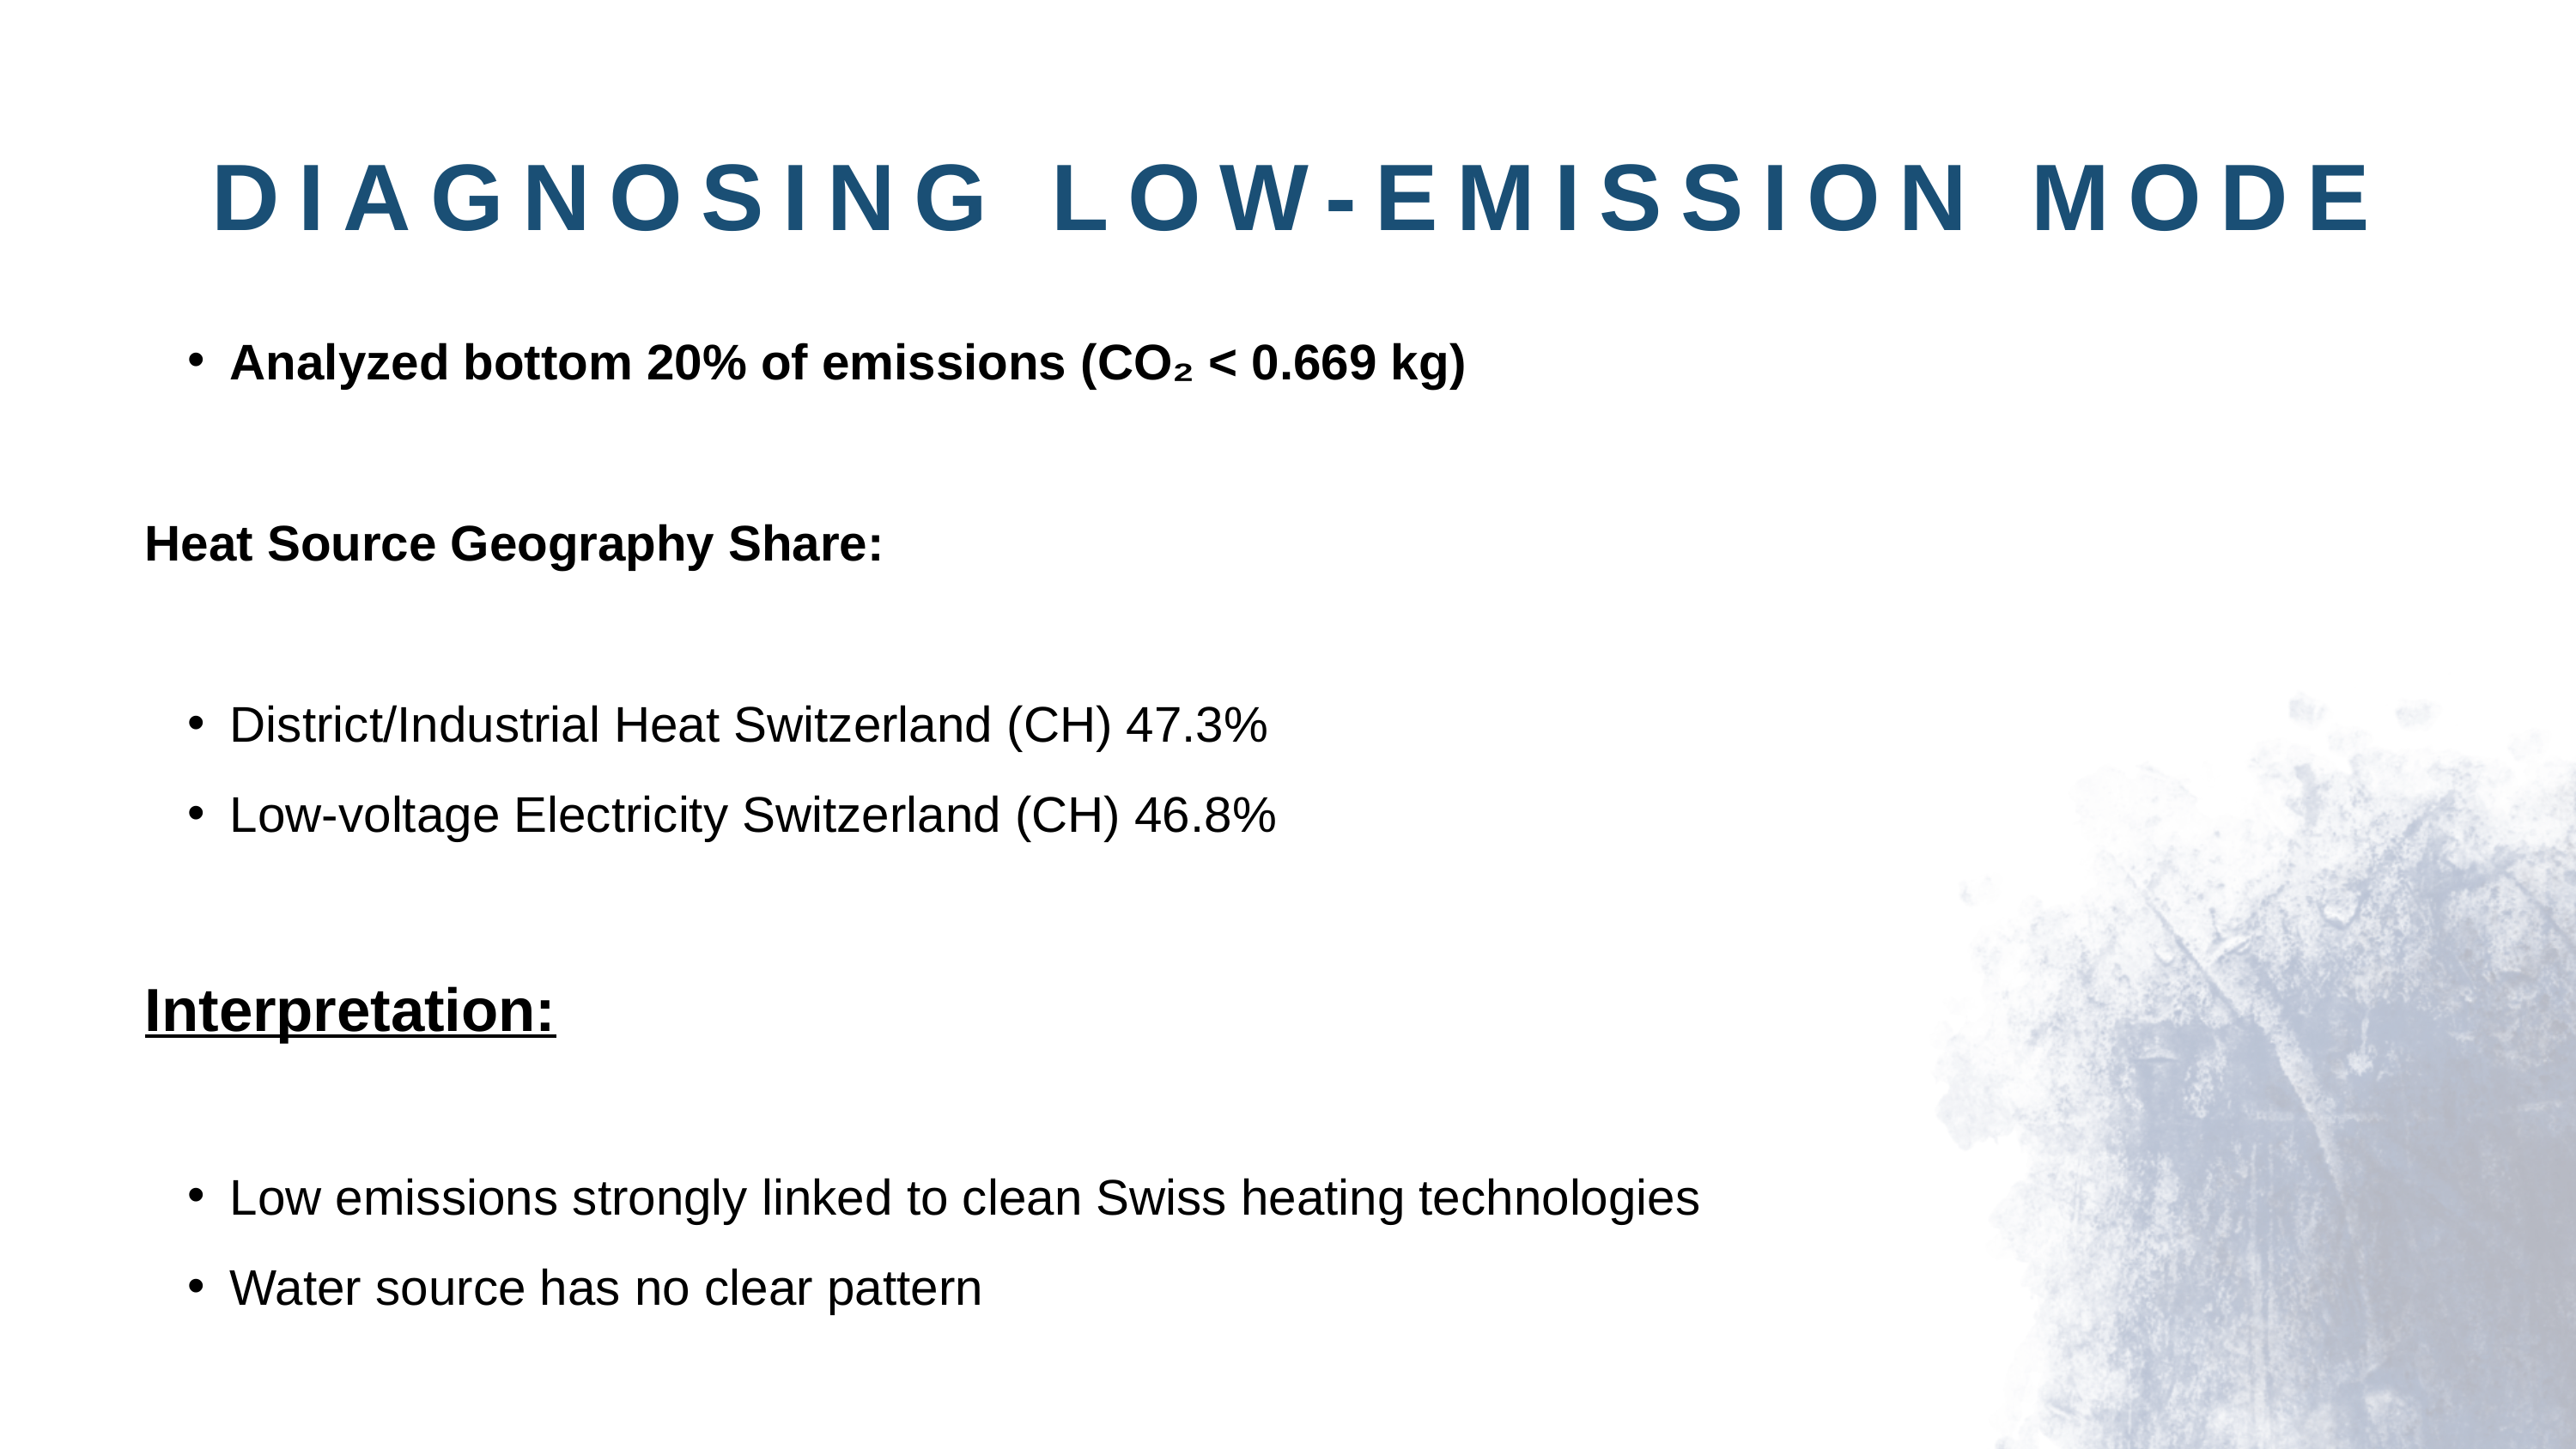

DIAGNOSING LOW-EMISSION MODE
Analyzed bottom 20% of emissions (CO₂ < 0.669 kg)

Heat Source Geography Share:

District/Industrial Heat Switzerland (CH) 47.3%
Low-voltage Electricity Switzerland (CH) 46.8%

Interpretation:

Low emissions strongly linked to clean Swiss heating technologies
Water source has no clear pattern